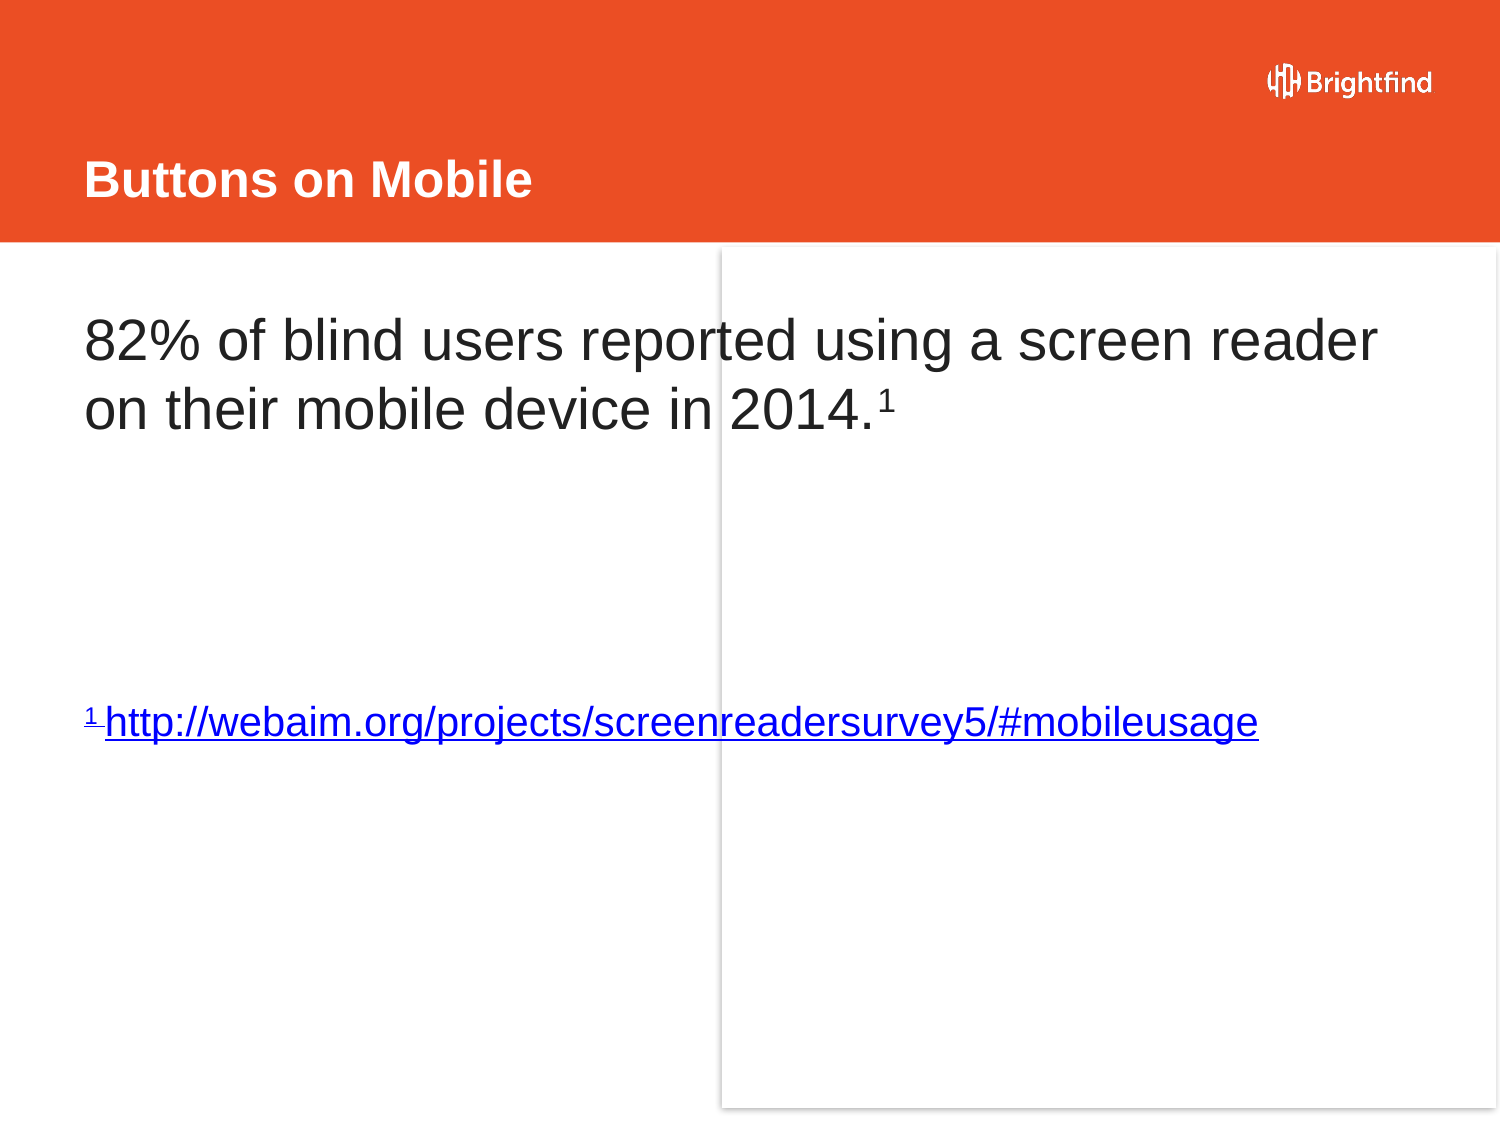

# Buttons on Mobile

82% of blind users reported using a screen reader on their mobile device in 2014.1

1 http://webaim.org/projects/screenreadersurvey5/#mobileusage